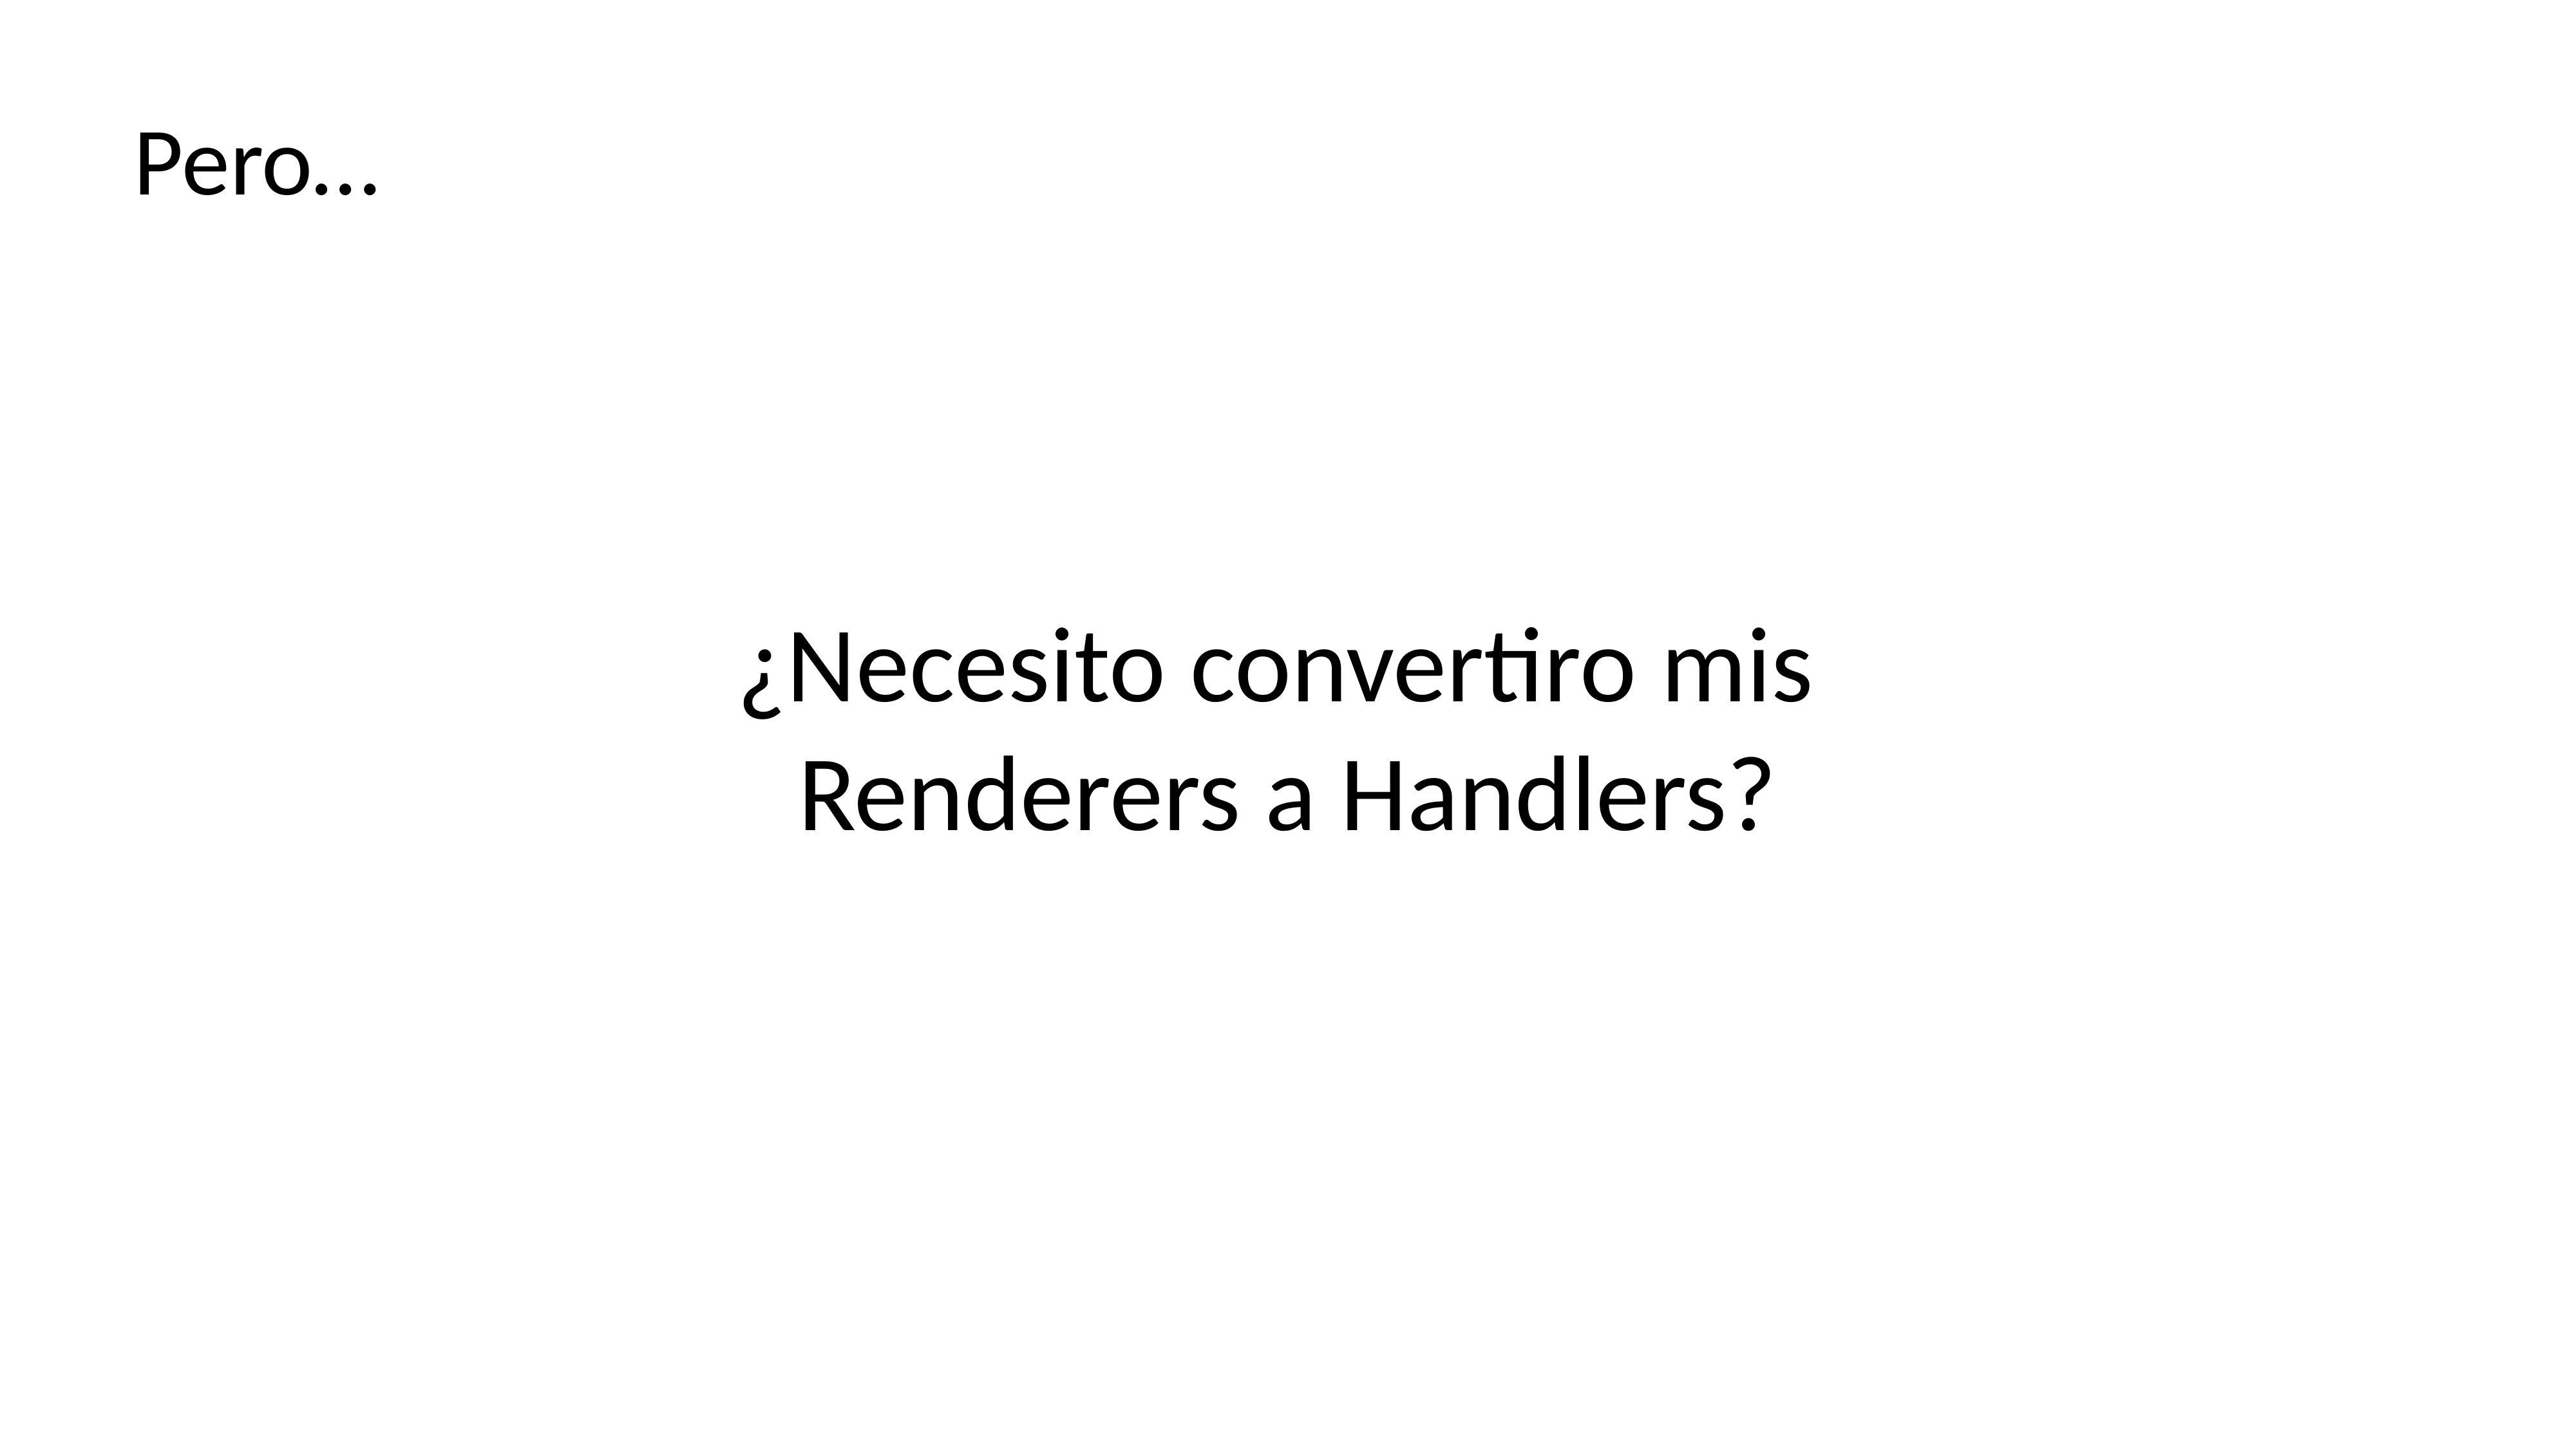

# Pero…
¿Necesito convertiro mis
Renderers a Handlers?